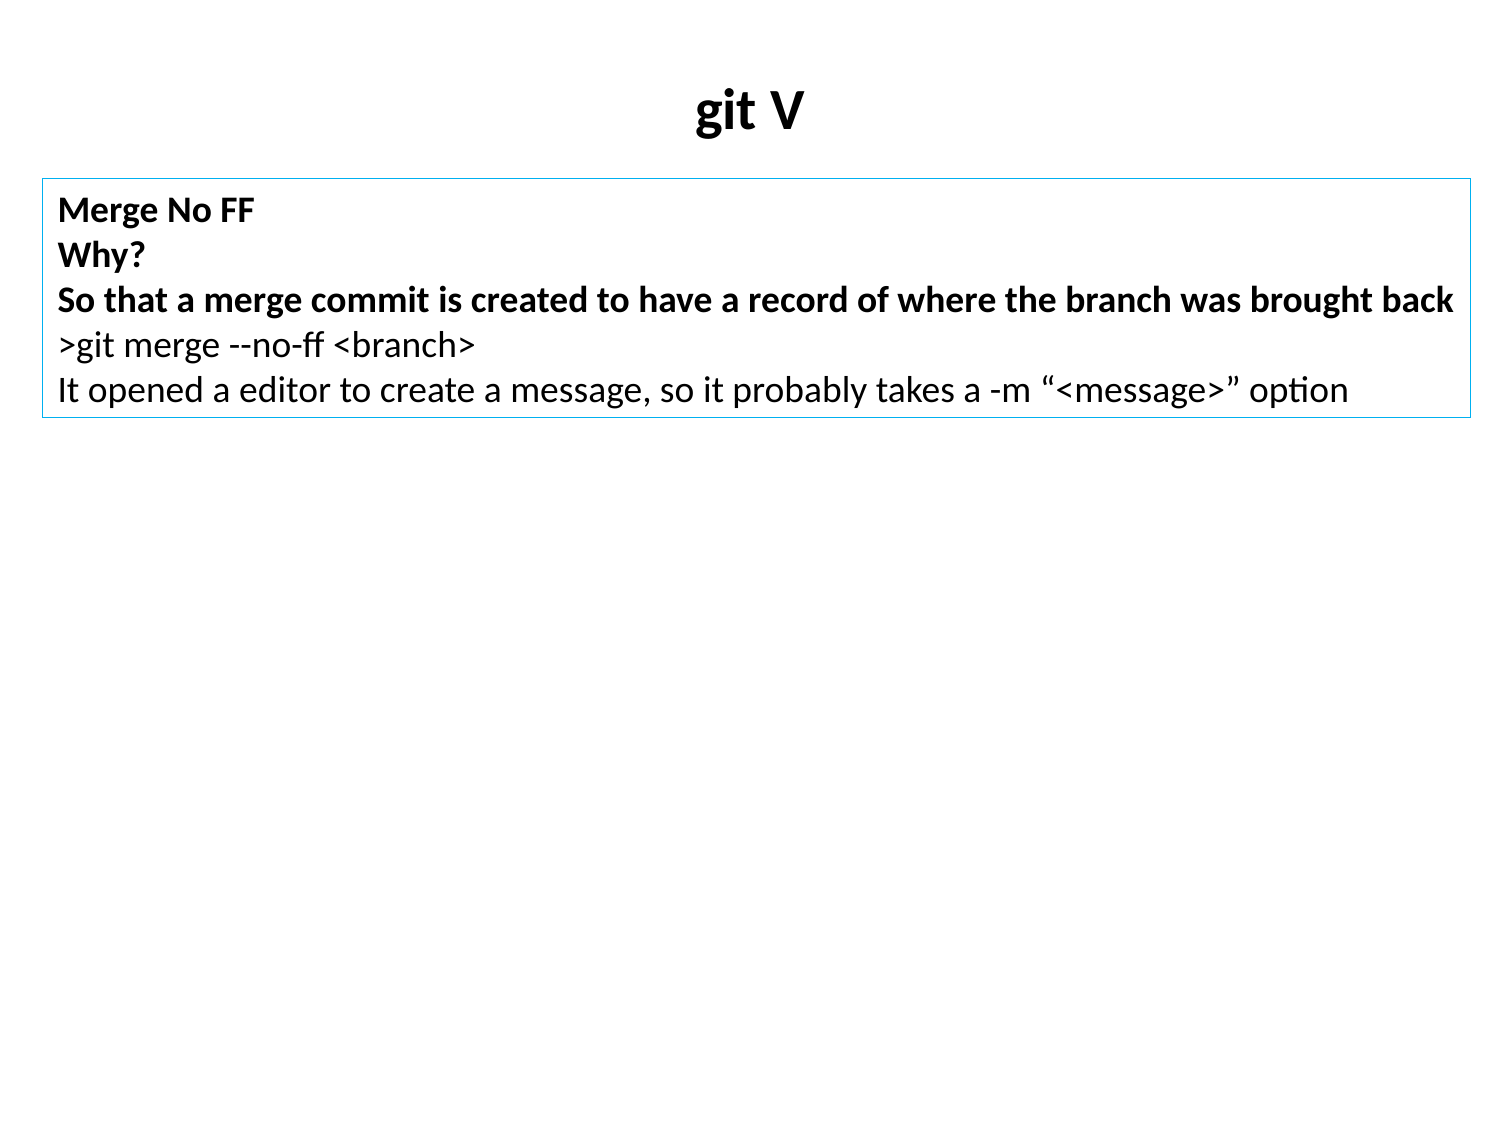

# git V
Merge No FF
Why?
So that a merge commit is created to have a record of where the branch was brought back
>git merge --no-ff <branch>
It opened a editor to create a message, so it probably takes a -m “<message>” option